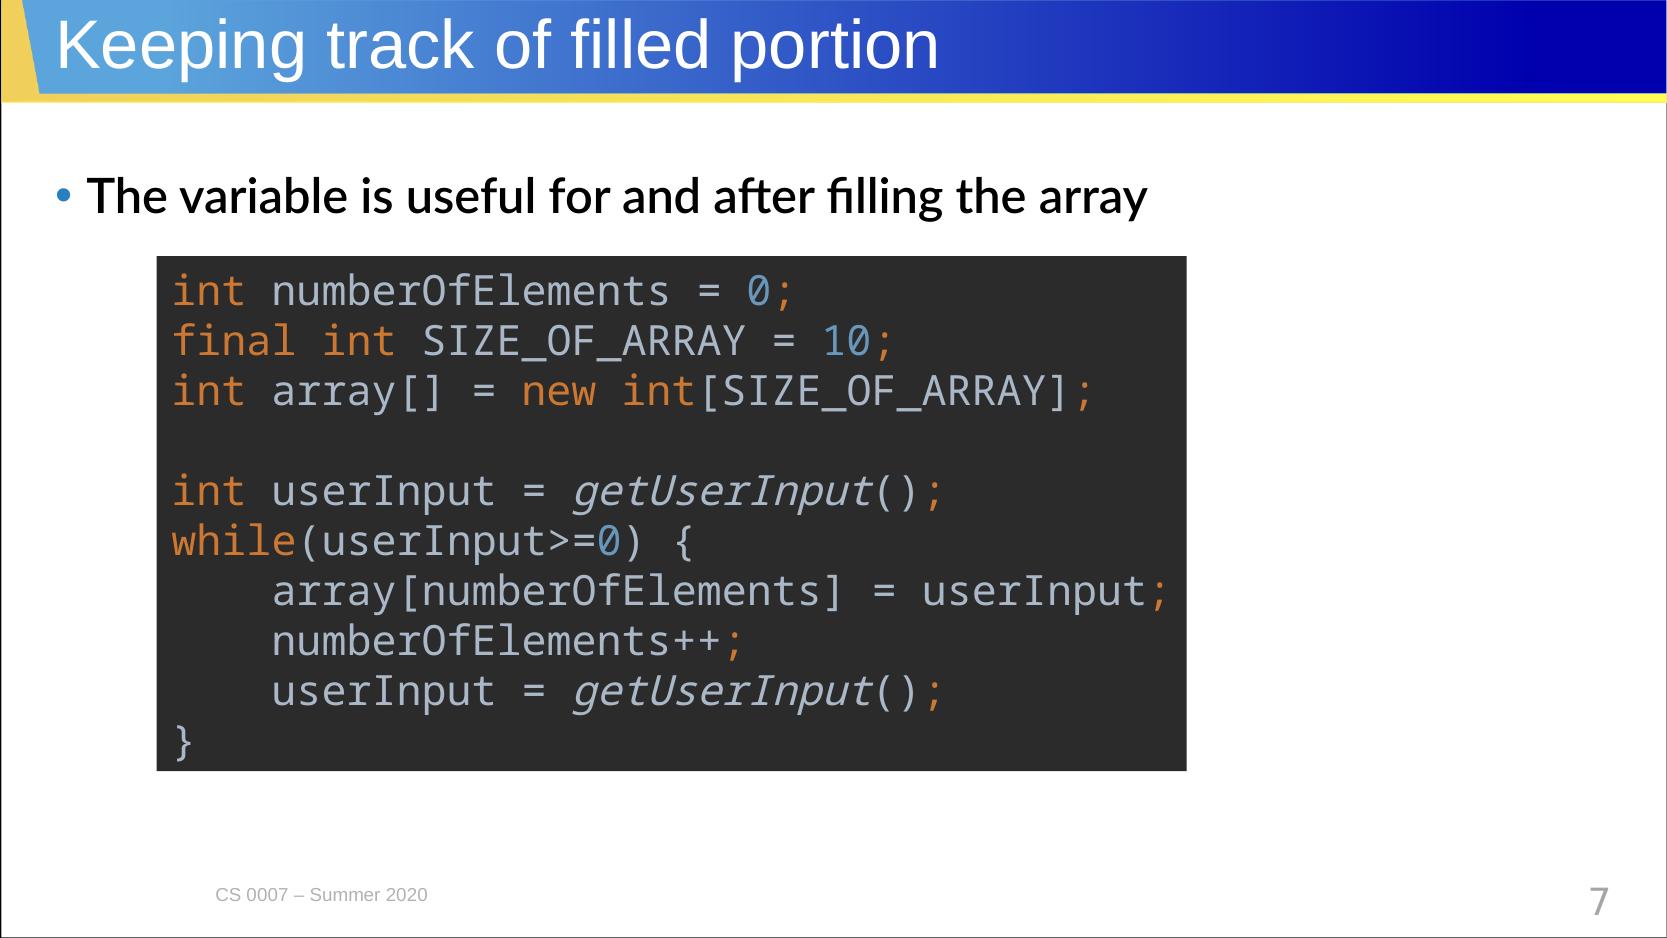

# Keeping track of filled portion
The variable is useful for and after filling the array
int numberOfElements = 0;
final int SIZE_OF_ARRAY = 10;
int array[] = new int[SIZE_OF_ARRAY];
int userInput = getUserInput();
while(userInput>=0) {
    array[numberOfElements] = userInput;
    numberOfElements++;
    userInput = getUserInput();
}
CS 0007 – Summer 2020
7